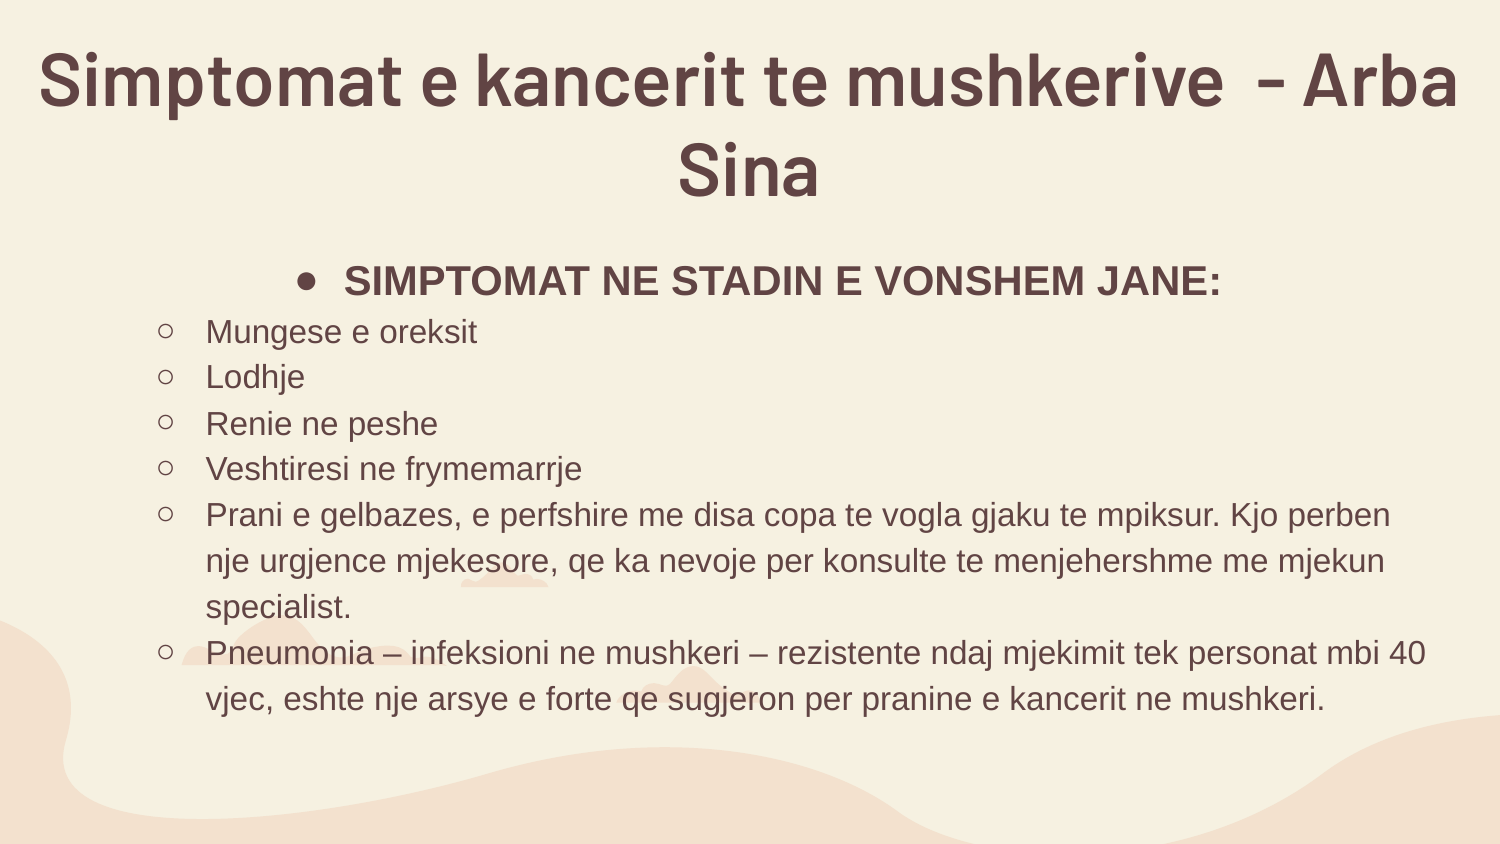

# Simptomat e kancerit te mushkerive  - Arba Sina
SIMPTOMAT NE STADIN E VONSHEM JANE:
Mungese e oreksit
Lodhje
Renie ne peshe
Veshtiresi ne frymemarrje
Prani e gelbazes, e perfshire me disa copa te vogla gjaku te mpiksur. Kjo perben nje urgjence mjekesore, qe ka nevoje per konsulte te menjehershme me mjekun specialist.
Pneumonia – infeksioni ne mushkeri – rezistente ndaj mjekimit tek personat mbi 40 vjec, eshte nje arsye e forte qe sugjeron per pranine e kancerit ne mushkeri.